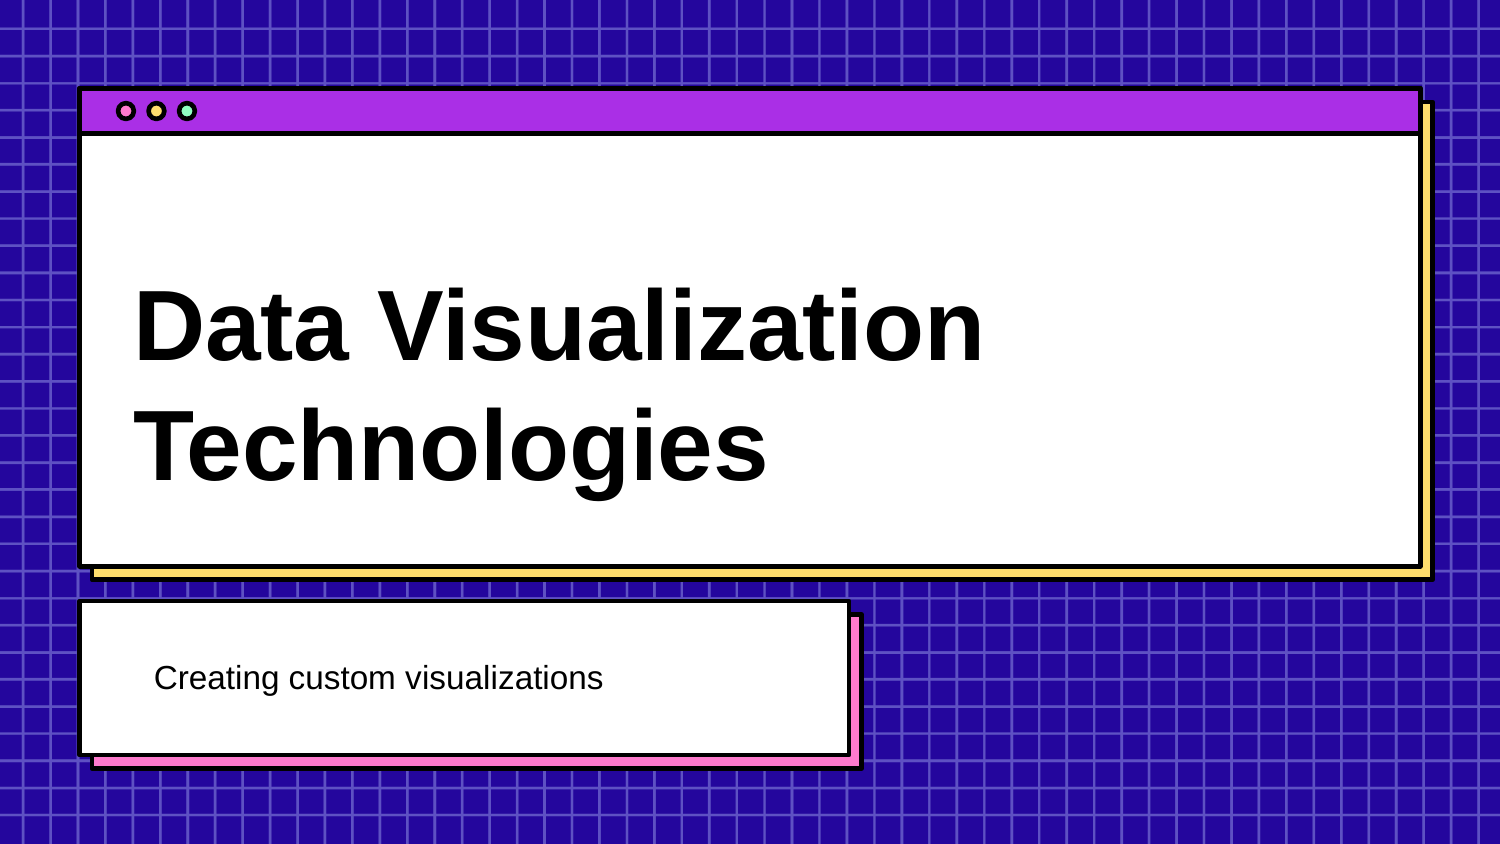

# Data Visualization Technologies
Creating custom visualizations